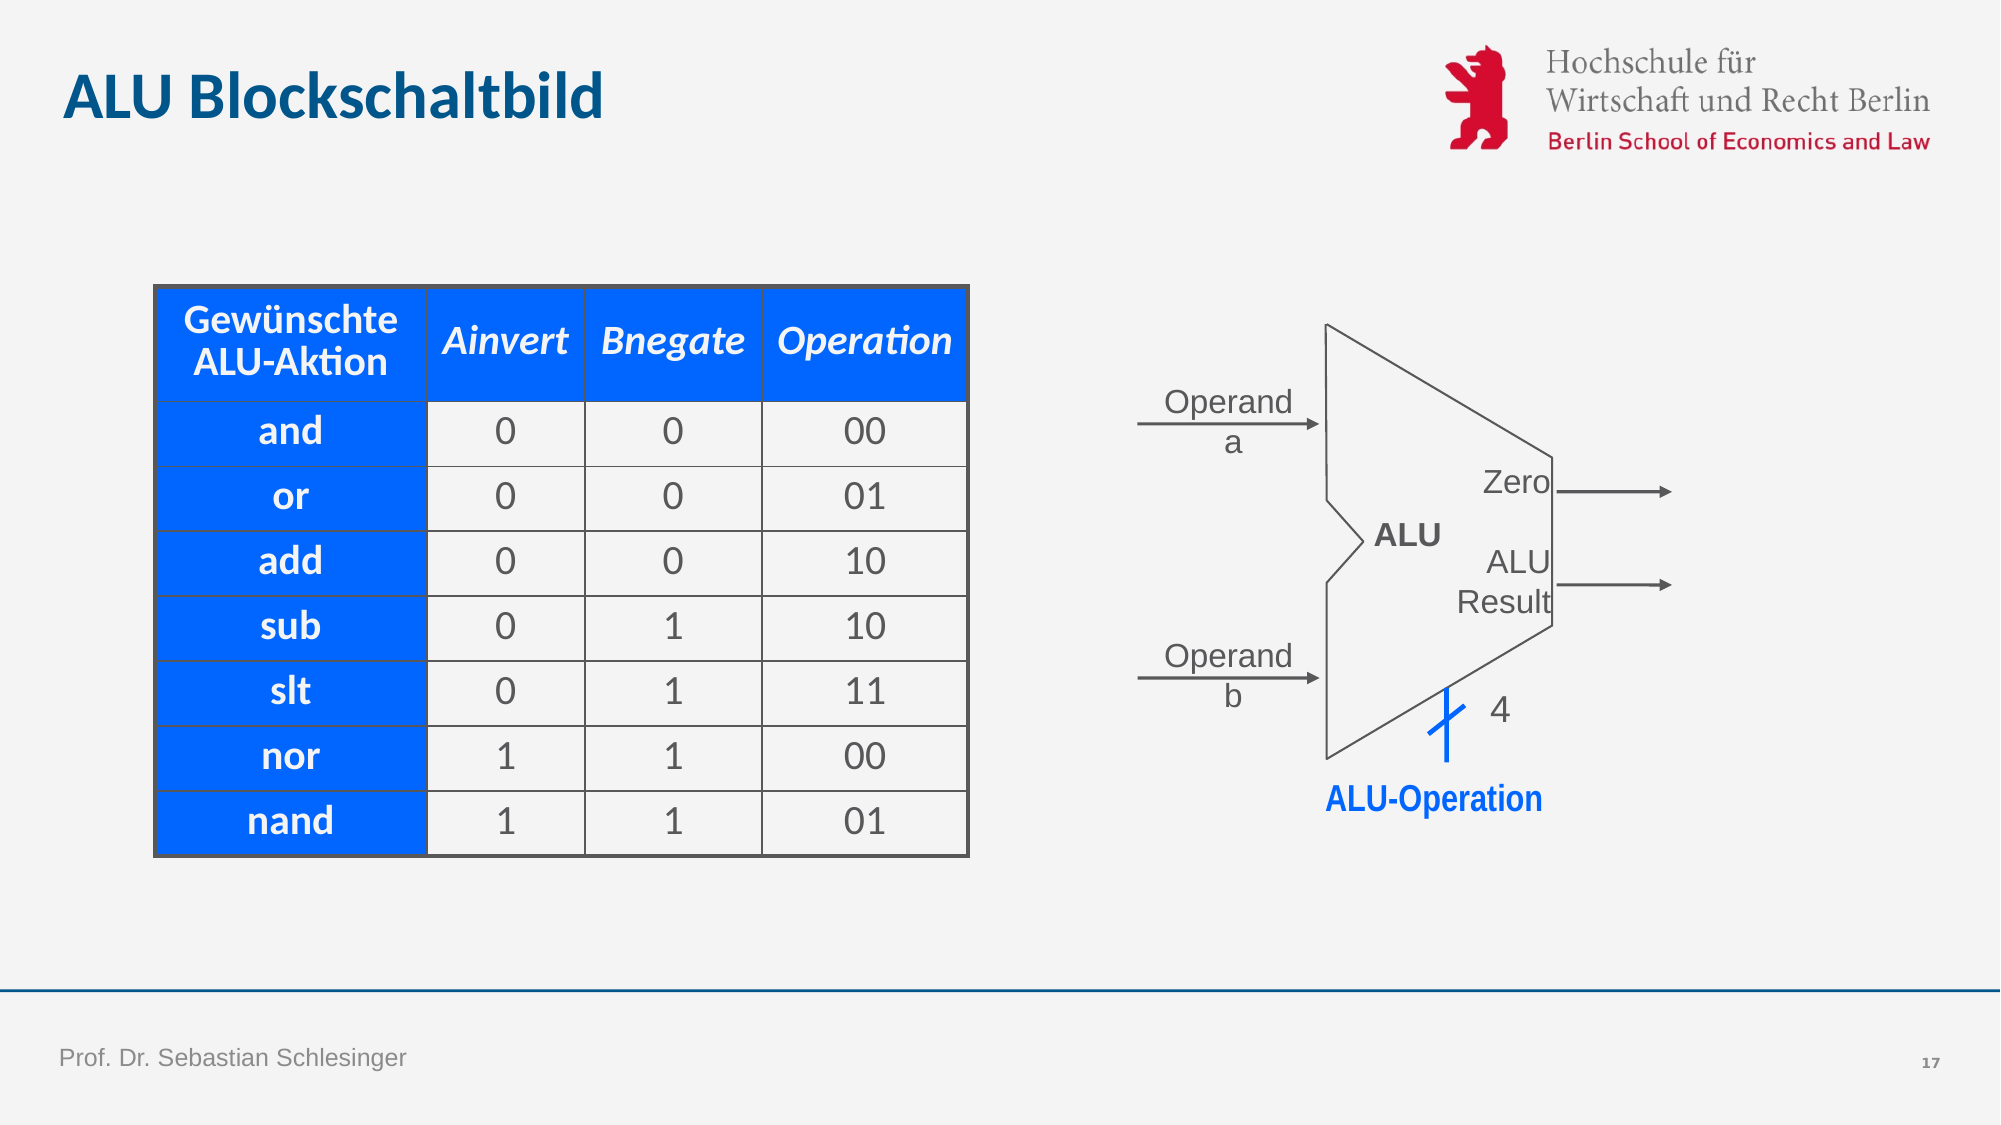

# ALU Blockschaltbild

| Gewünschte ALU-Aktion | Ainvert | Bnegate | Operation |
| --- | --- | --- | --- |
| and | 0 | 0 | 00 |
| or | 0 | 0 | 01 |
| add | 0 | 0 | 10 |
| sub | 0 | 1 | 10 |
| slt | 0 | 1 | 11 |
| nor | 1 | 1 | 00 |
| nand | 1 | 1 | 01 |

Operand
a

Zero

ALU
Result

ALU

Operand
b
4

ALU-Operation
Prof. Dr. Sebastian Schlesinger
17